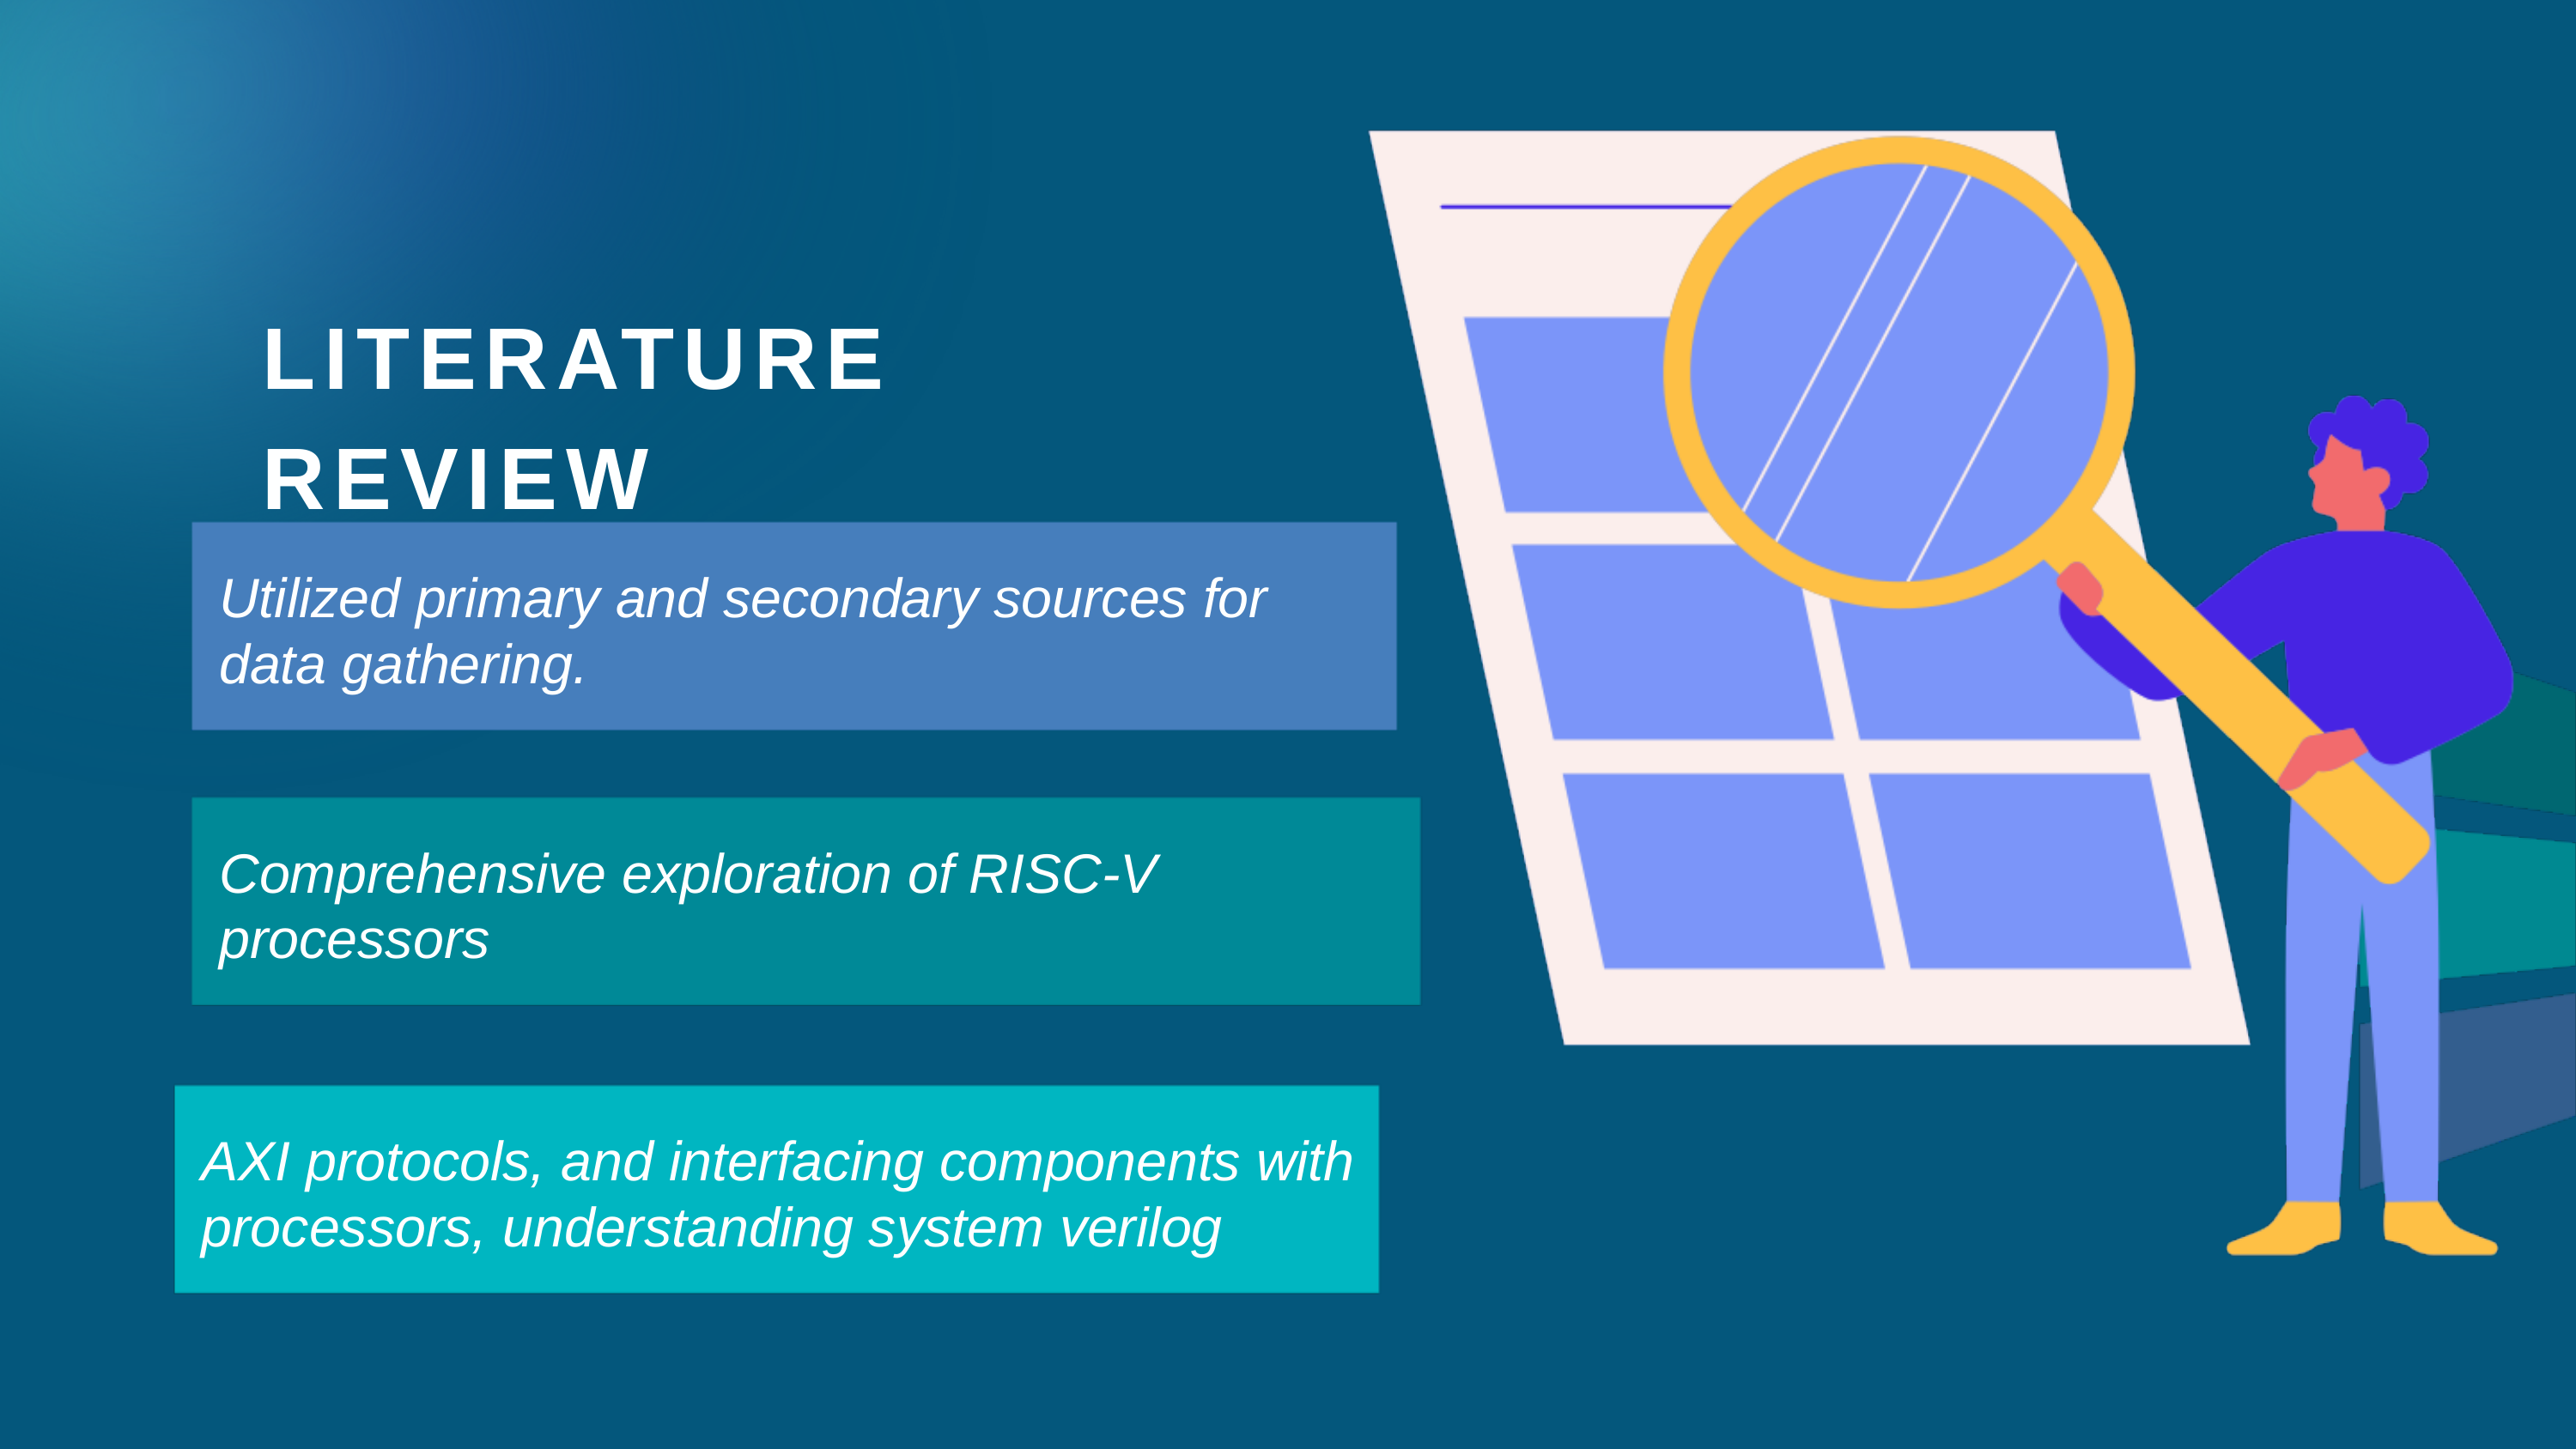

LITERATURE REVIEW
Utilized primary and secondary sources for data gathering.
Comprehensive exploration of RISC-V processors
AXI protocols, and interfacing components with processors, understanding system verilog